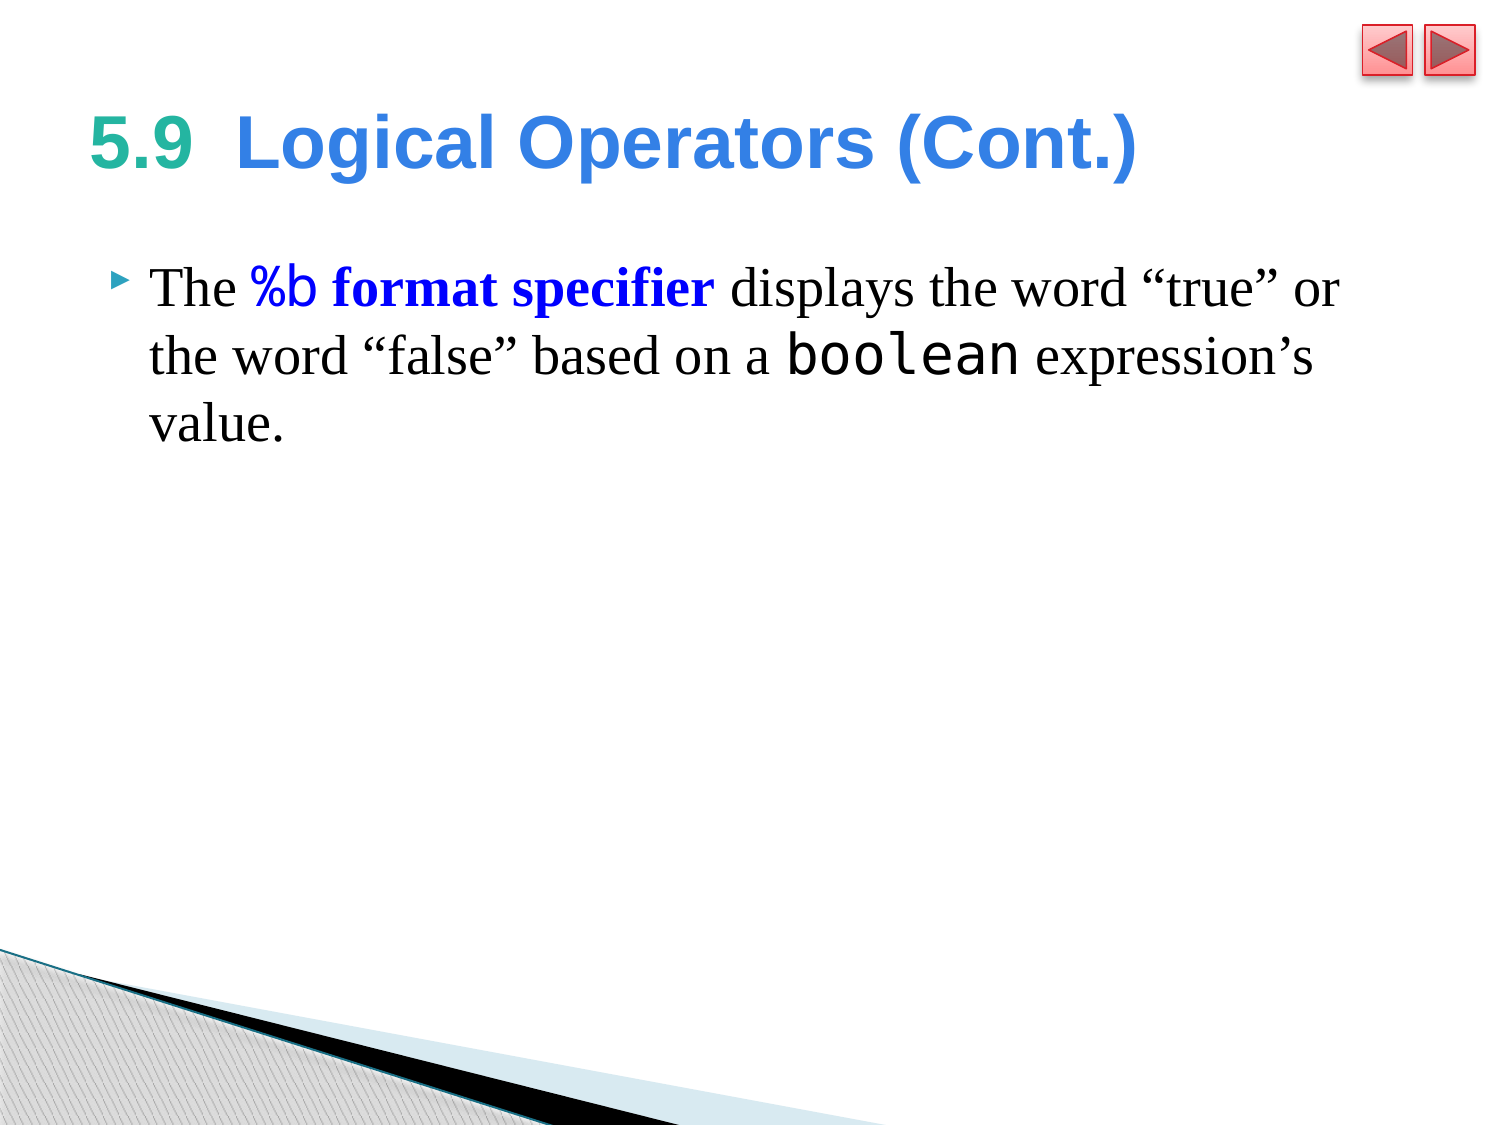

# 5.9  Logical Operators (Cont.)
The %b format specifier displays the word “true” or the word “false” based on a boolean expression’s value.